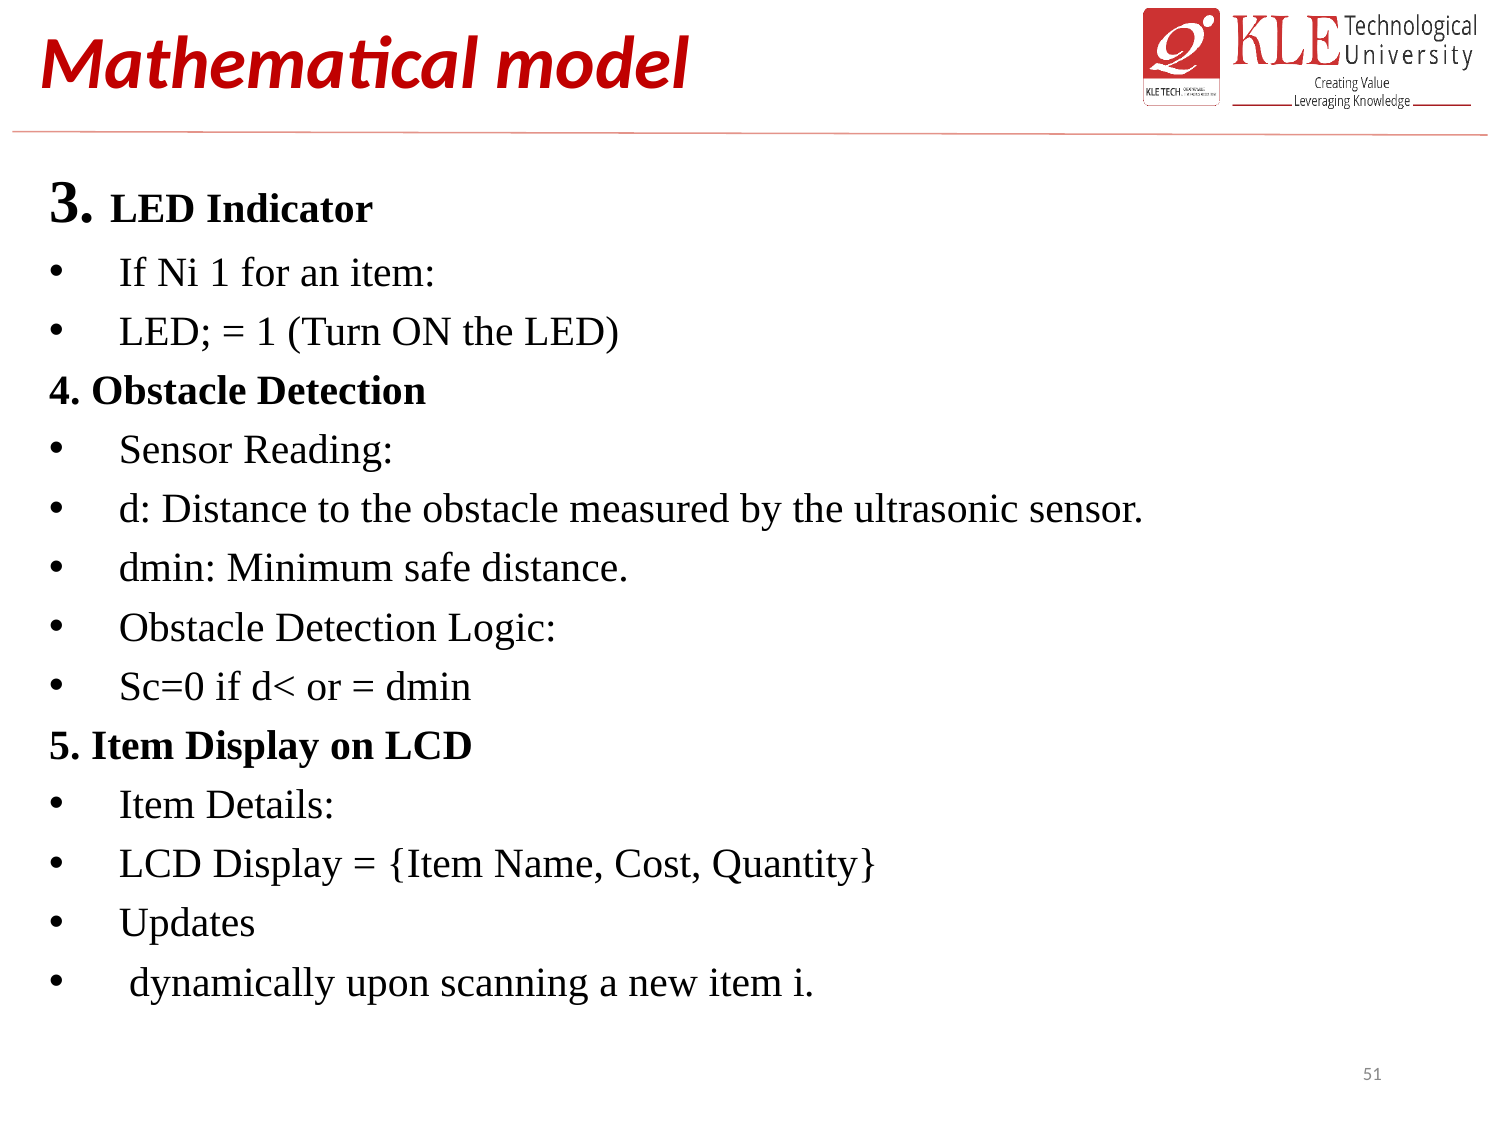

# Mathematical model
3. LED Indicator
If Ni 1 for an item:
LED; = 1 (Turn ON the LED)
4. Obstacle Detection
Sensor Reading:
d: Distance to the obstacle measured by the ultrasonic sensor.
dmin: Minimum safe distance.
Obstacle Detection Logic:
Sc=0 if d< or = dmin
5. Item Display on LCD
Item Details:
LCD Display = {Item Name, Cost, Quantity}
Updates
 dynamically upon scanning a new item i.

51